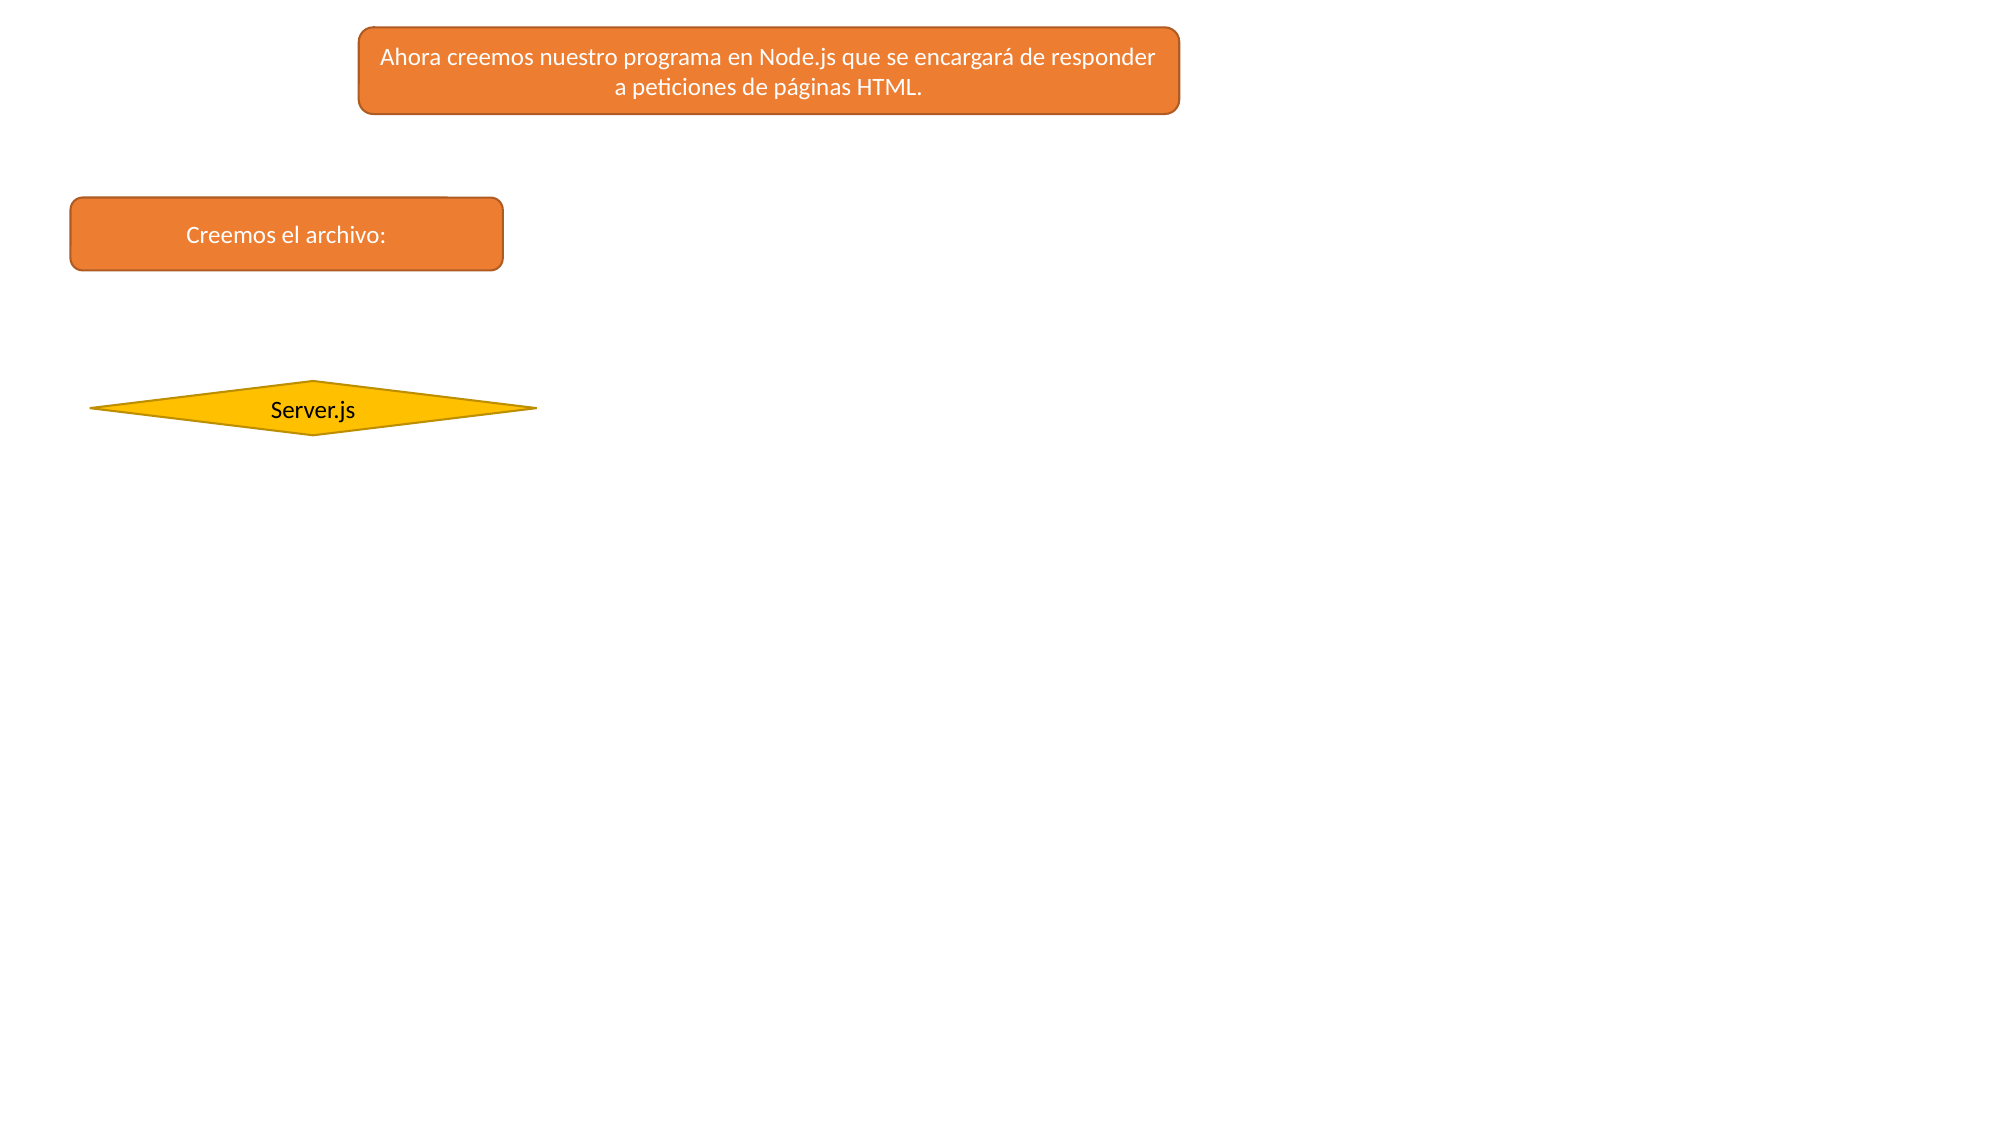

Ahora creemos nuestro programa en Node.js que se encargará de responder a peticiones de páginas HTML.
Creemos el archivo:
Server.js